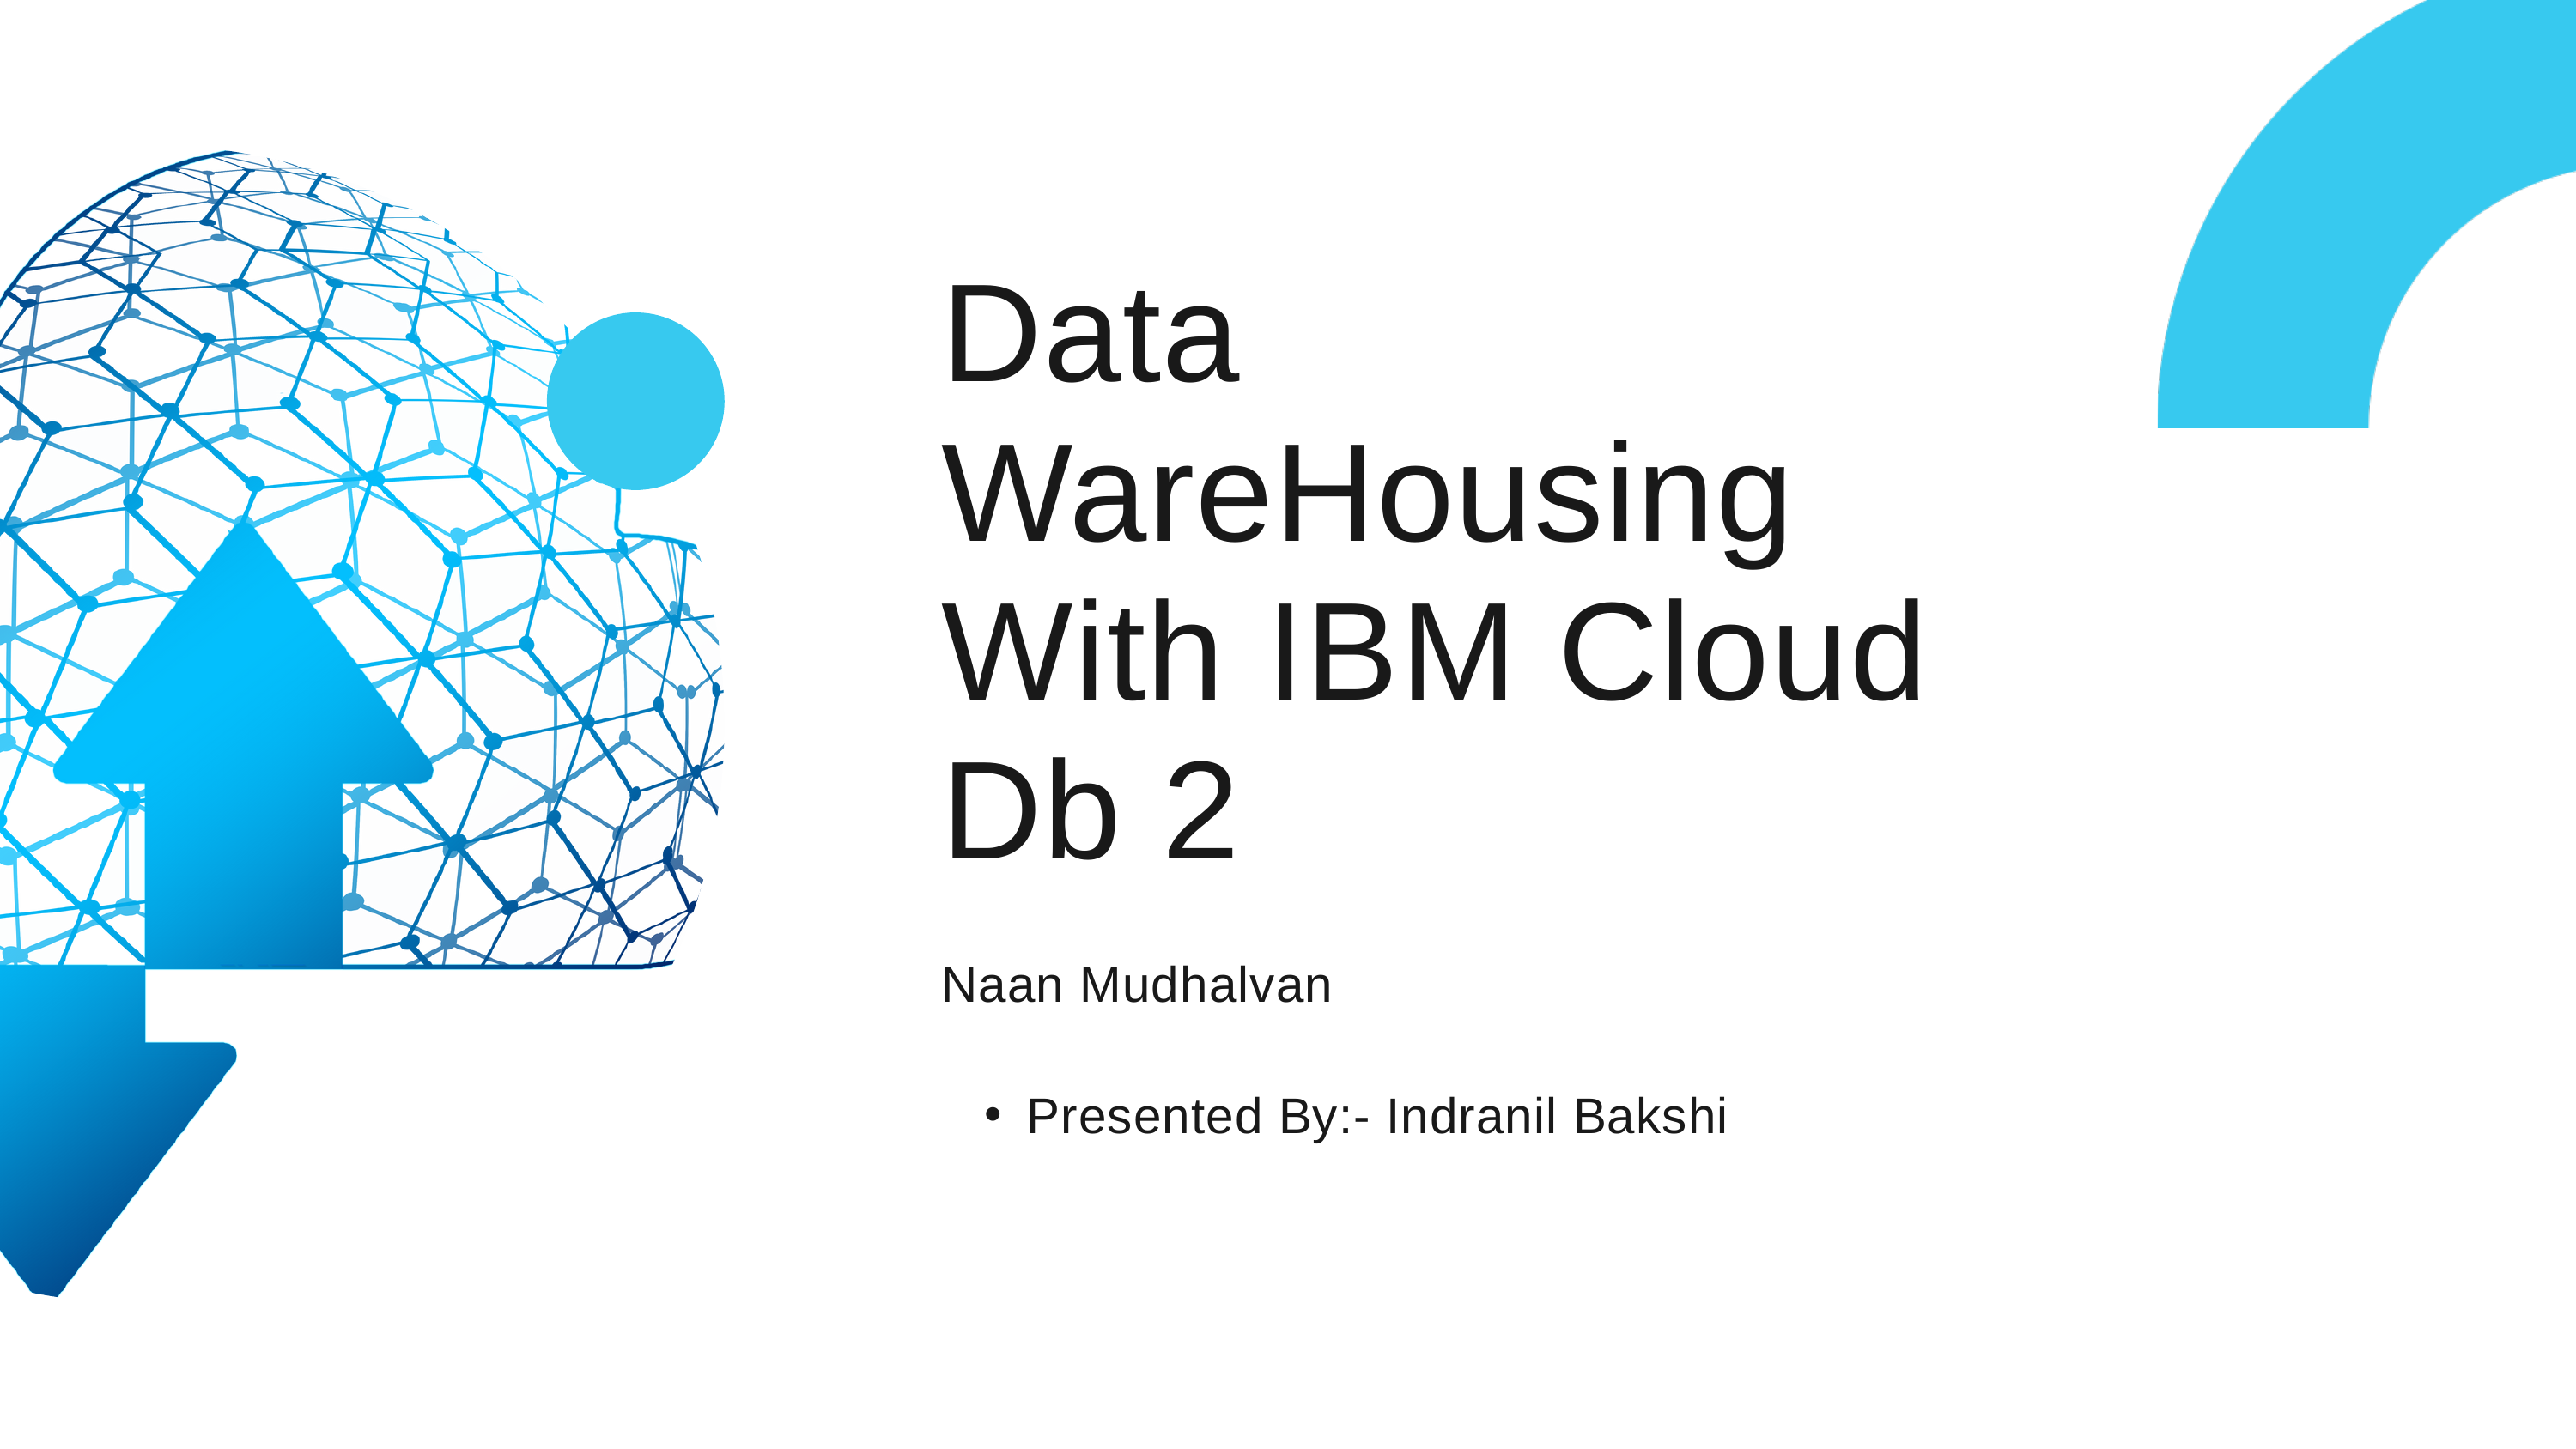

Data WareHousing With IBM Cloud Db 2
Naan Mudhalvan

Presented By:- Indranil Bakshi